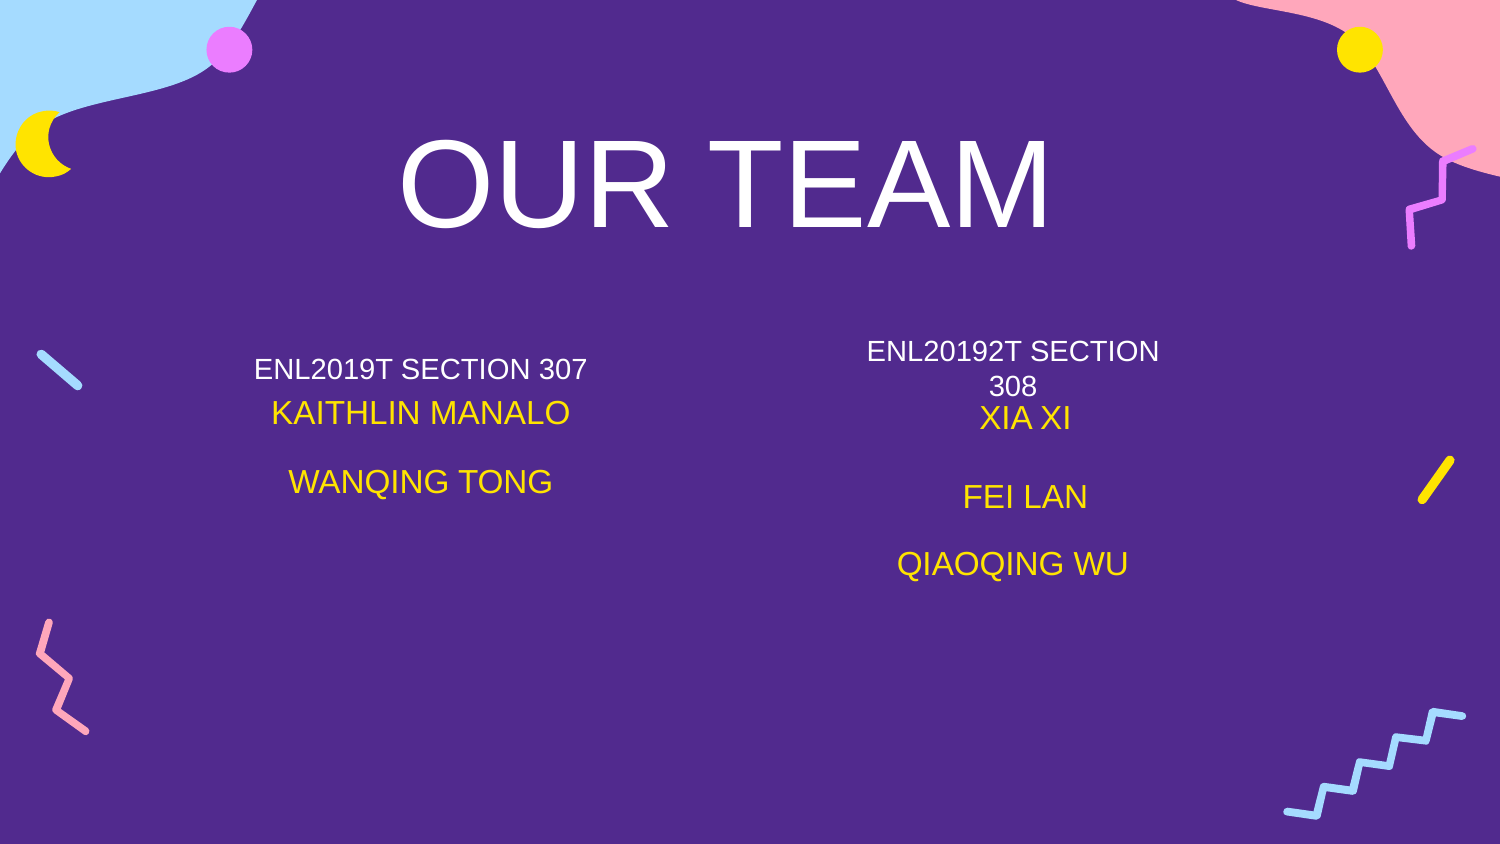

# OUR TEAM
ENL2019T SECTION 307
ENL20192T SECTION 308
KAITHLIN MANALO
XIA XI
WANQING TONG
FEI LAN
QIAOQING WU